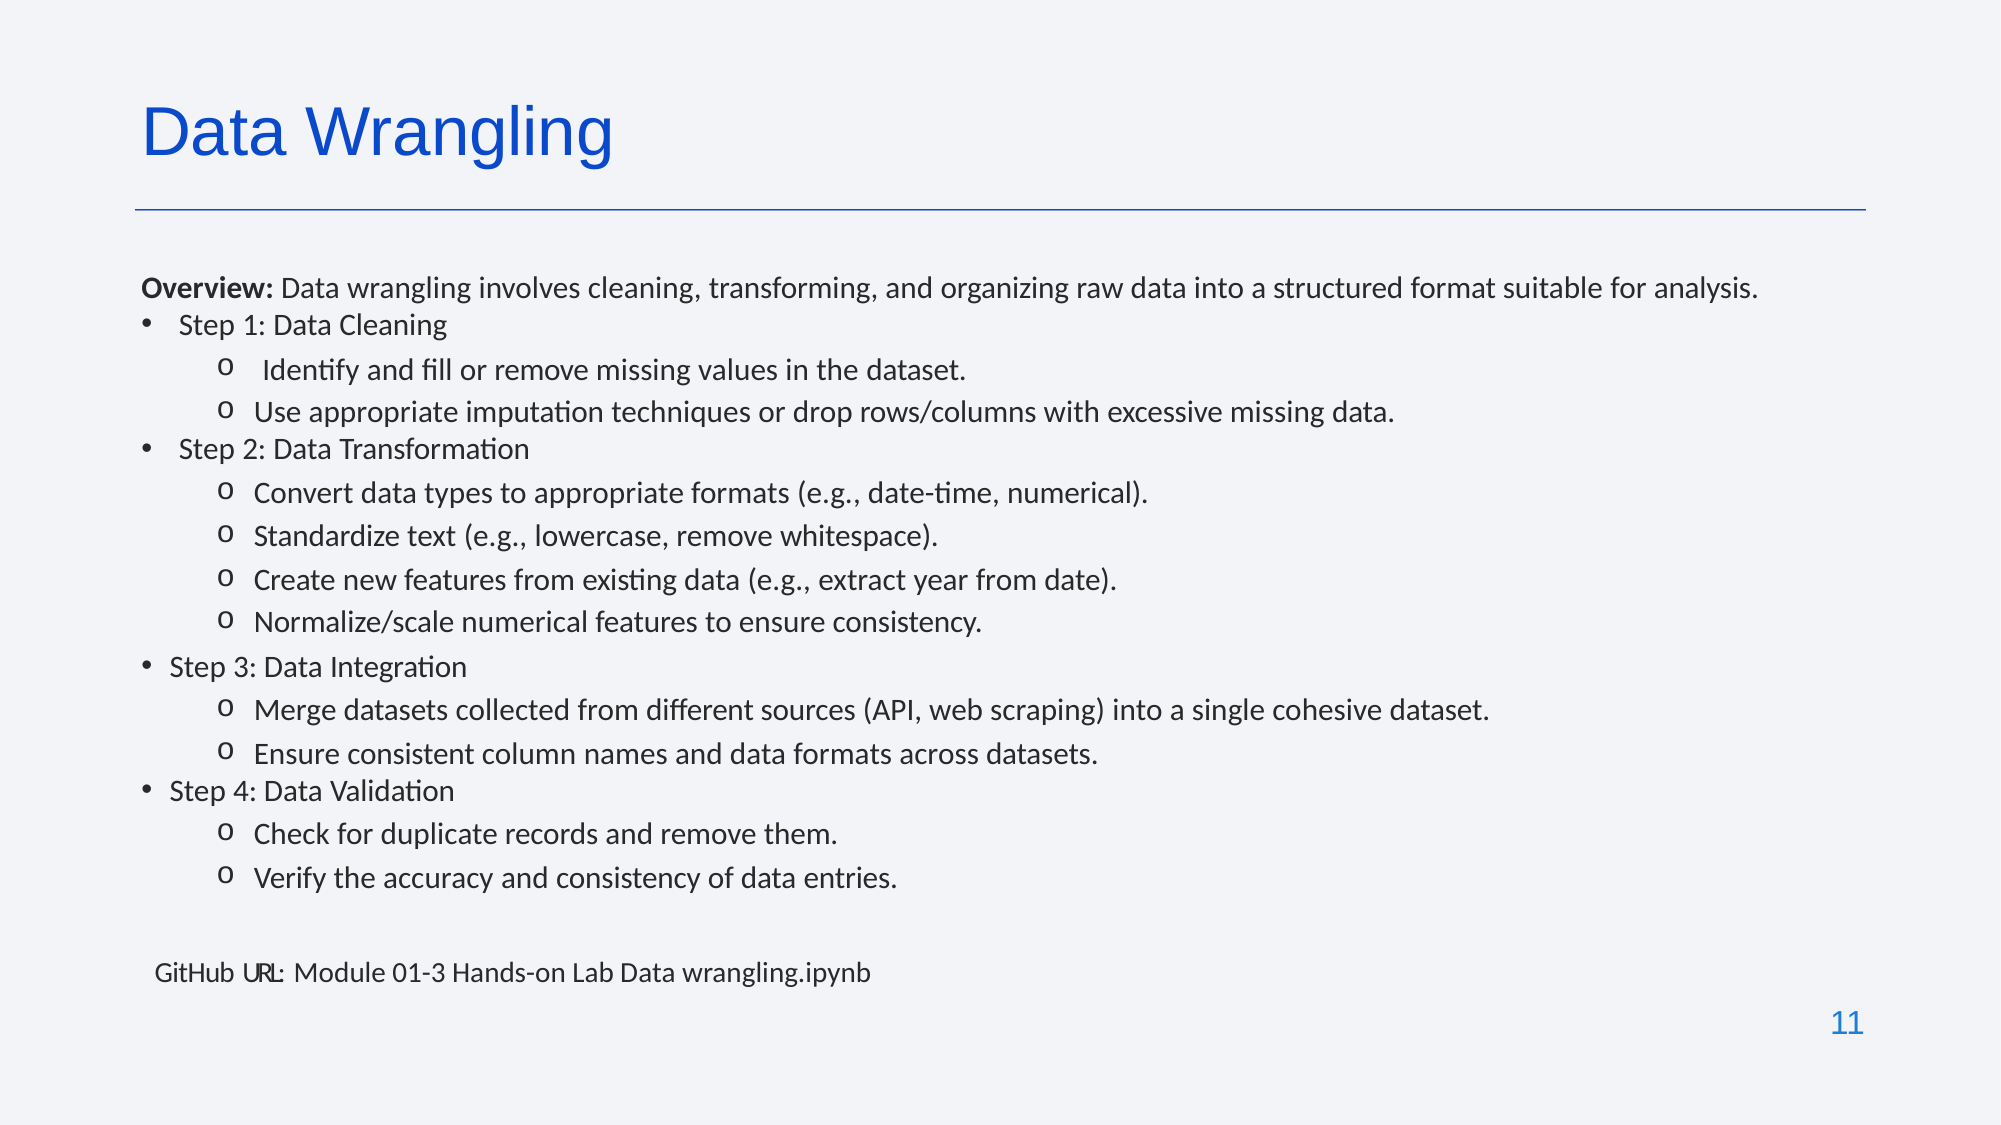

Data Wrangling
Overview: Data wrangling involves cleaning, transforming, and organizing raw data into a structured format suitable for analysis.
Step 1: Data Cleaning
Identify and fill or remove missing values in the dataset.
Use appropriate imputation techniques or drop rows/columns with excessive missing data.
Step 2: Data Transformation
Convert data types to appropriate formats (e.g., date-time, numerical).
Standardize text (e.g., lowercase, remove whitespace).
Create new features from existing data (e.g., extract year from date).
Normalize/scale numerical features to ensure consistency.
Step 3: Data Integration
Merge datasets collected from different sources (API, web scraping) into a single cohesive dataset.
Ensure consistent column names and data formats across datasets.
Step 4: Data Validation
Check for duplicate records and remove them.
Verify the accuracy and consistency of data entries.
GitHub URL: Module 01-3 Hands-on Lab Data wrangling.ipynb
11